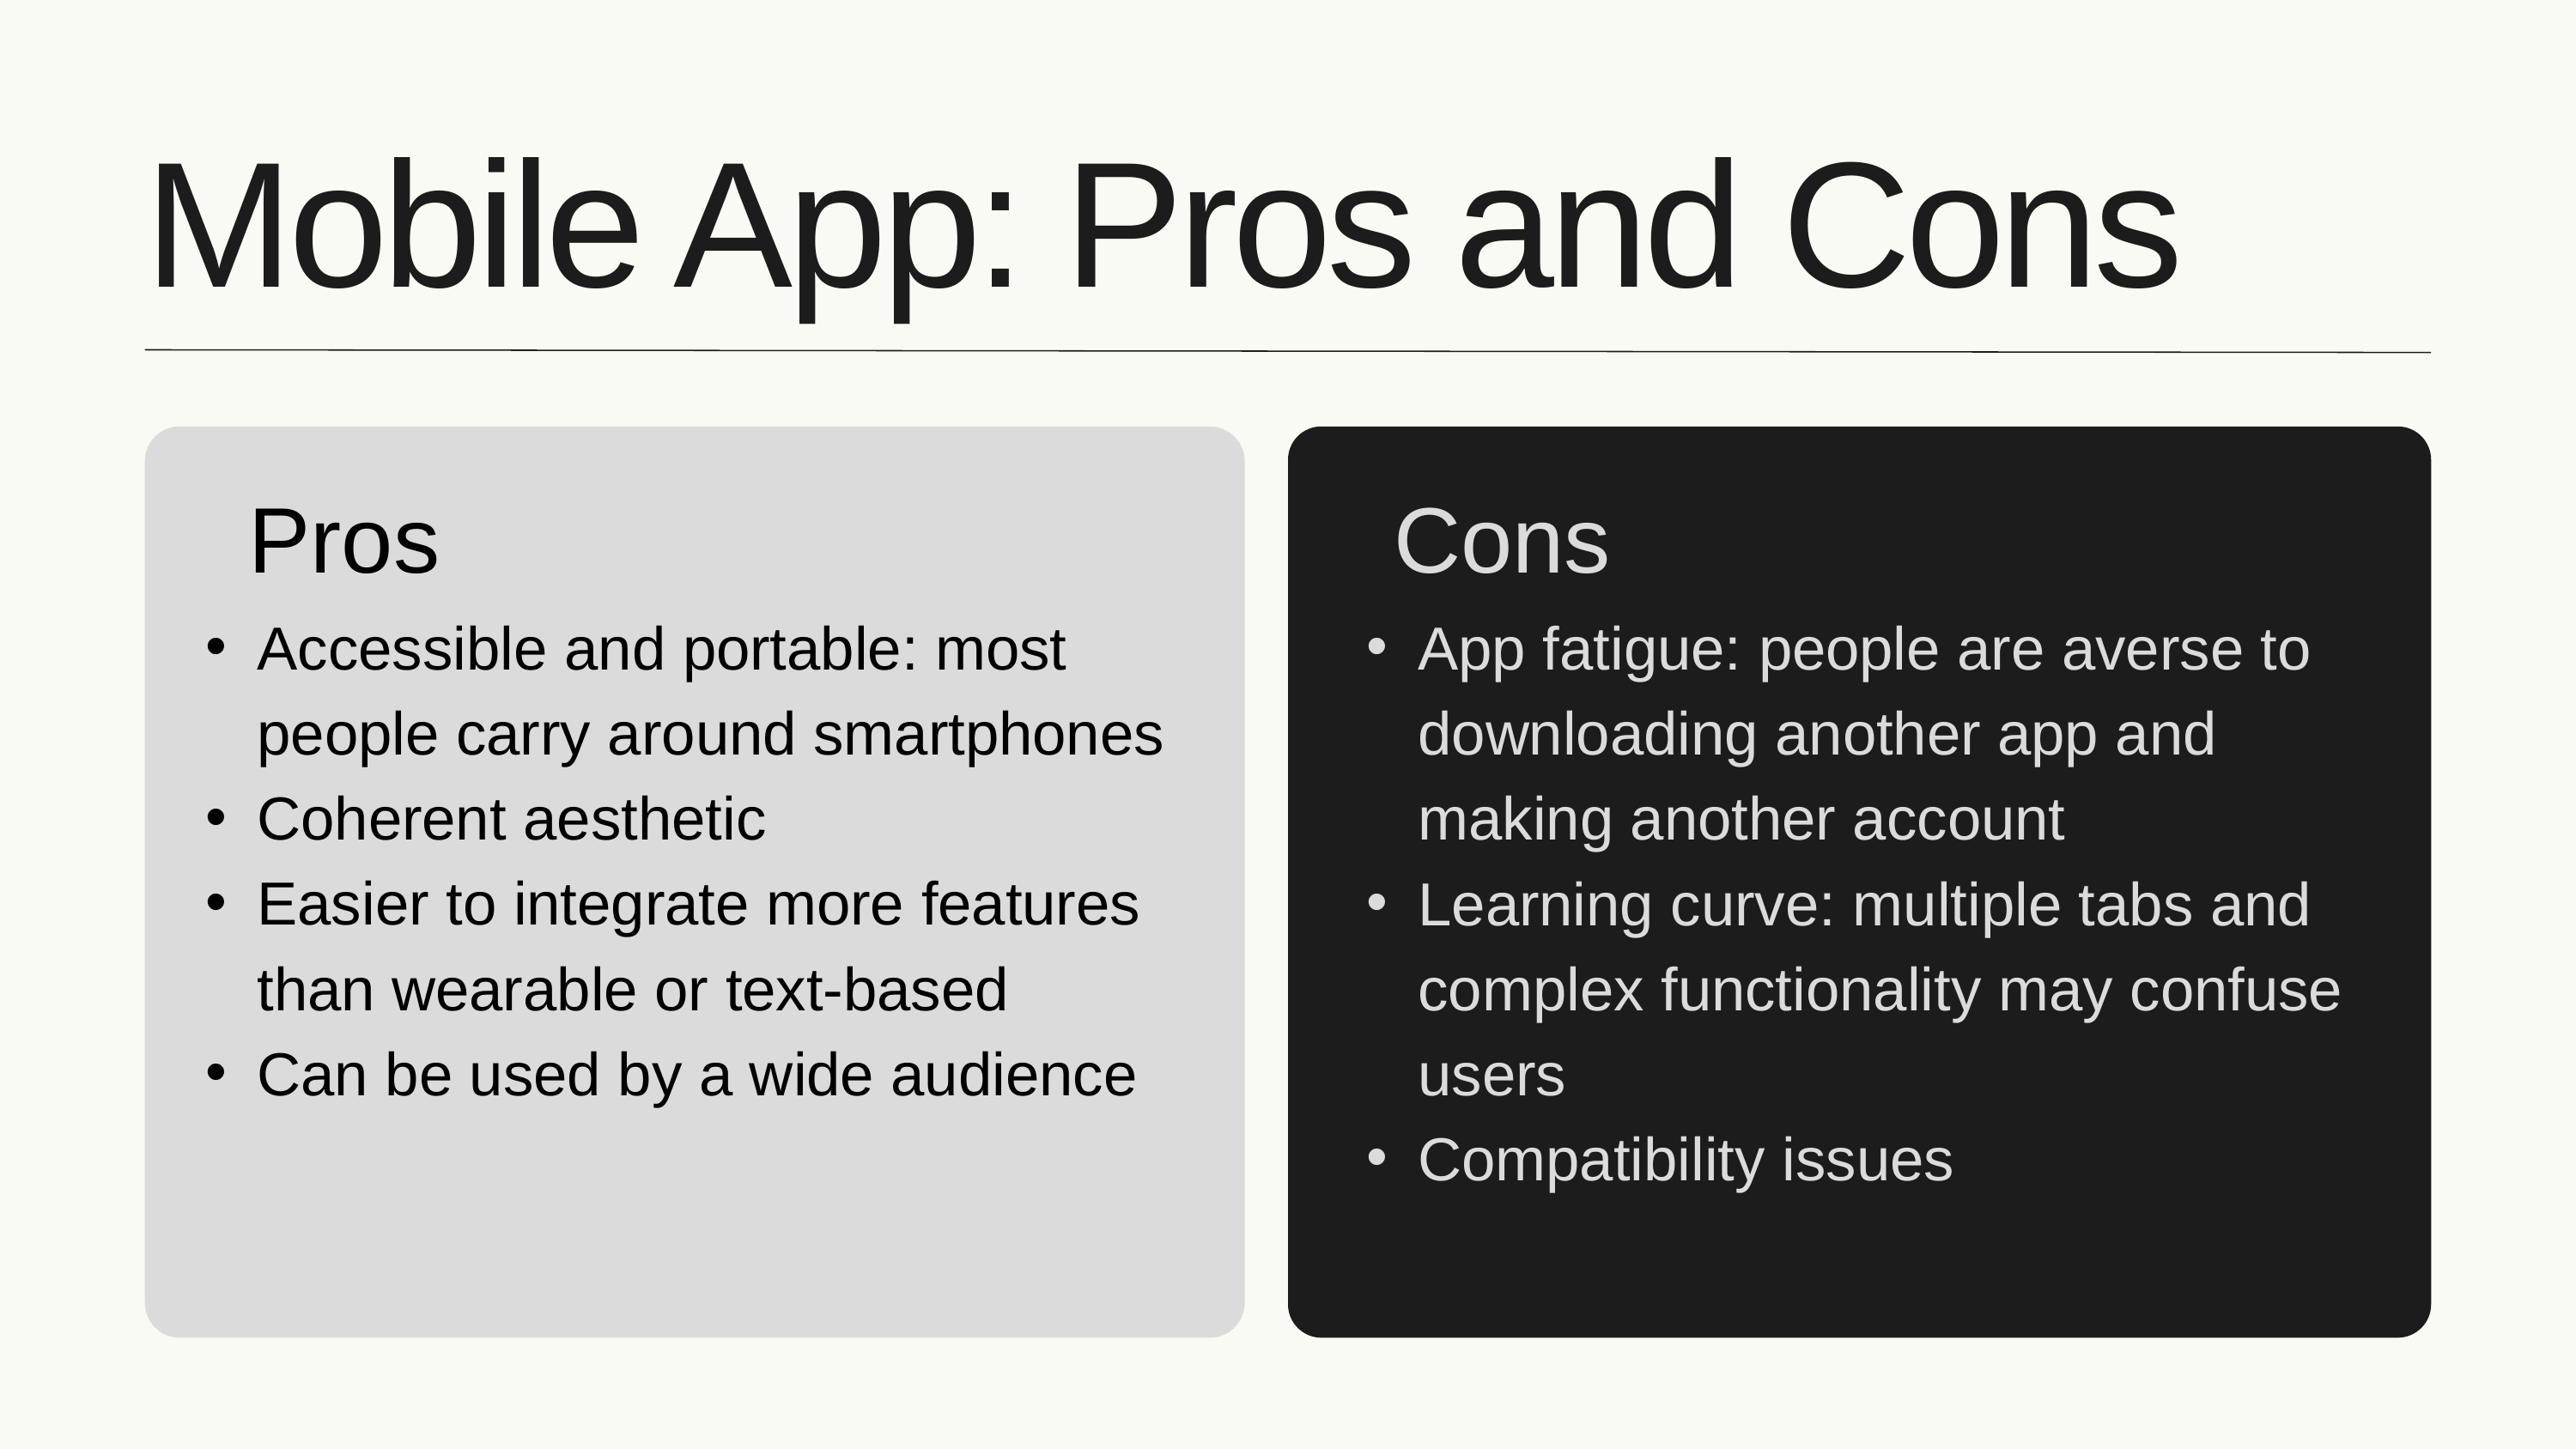

Mobile App: Pros and Cons

Pros
Cons
Accessible and portable: most people carry around smartphones
Coherent aesthetic
Easier to integrate more features than wearable or text-based
Can be used by a wide audience
App fatigue: people are averse to downloading another app and making another account
Learning curve: multiple tabs and complex functionality may confuse users
Compatibility issues